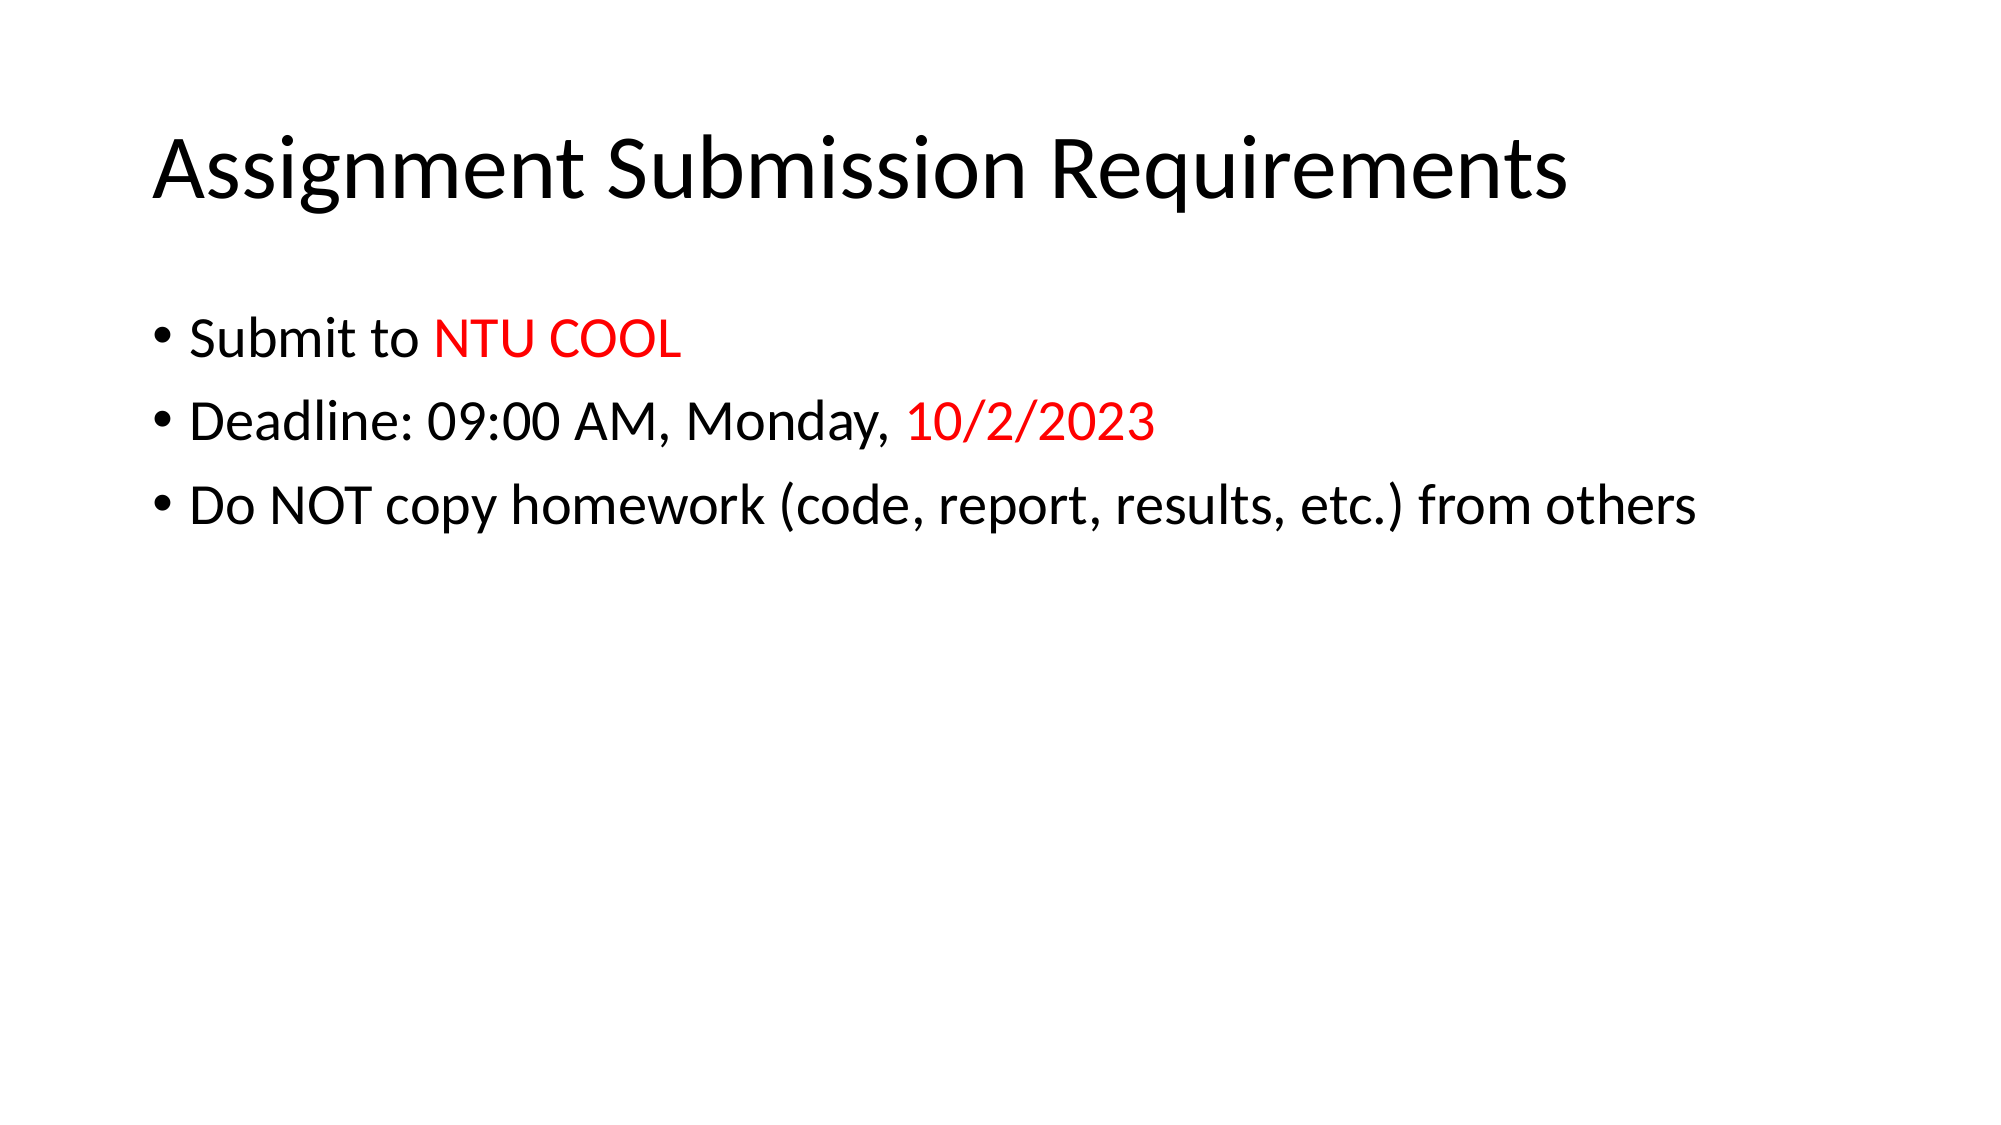

# Assignment Submission Requirements
Submit to NTU COOL
Deadline: 09:00 AM, Monday, 10/2/2023
Do NOT copy homework (code, report, results, etc.) from others